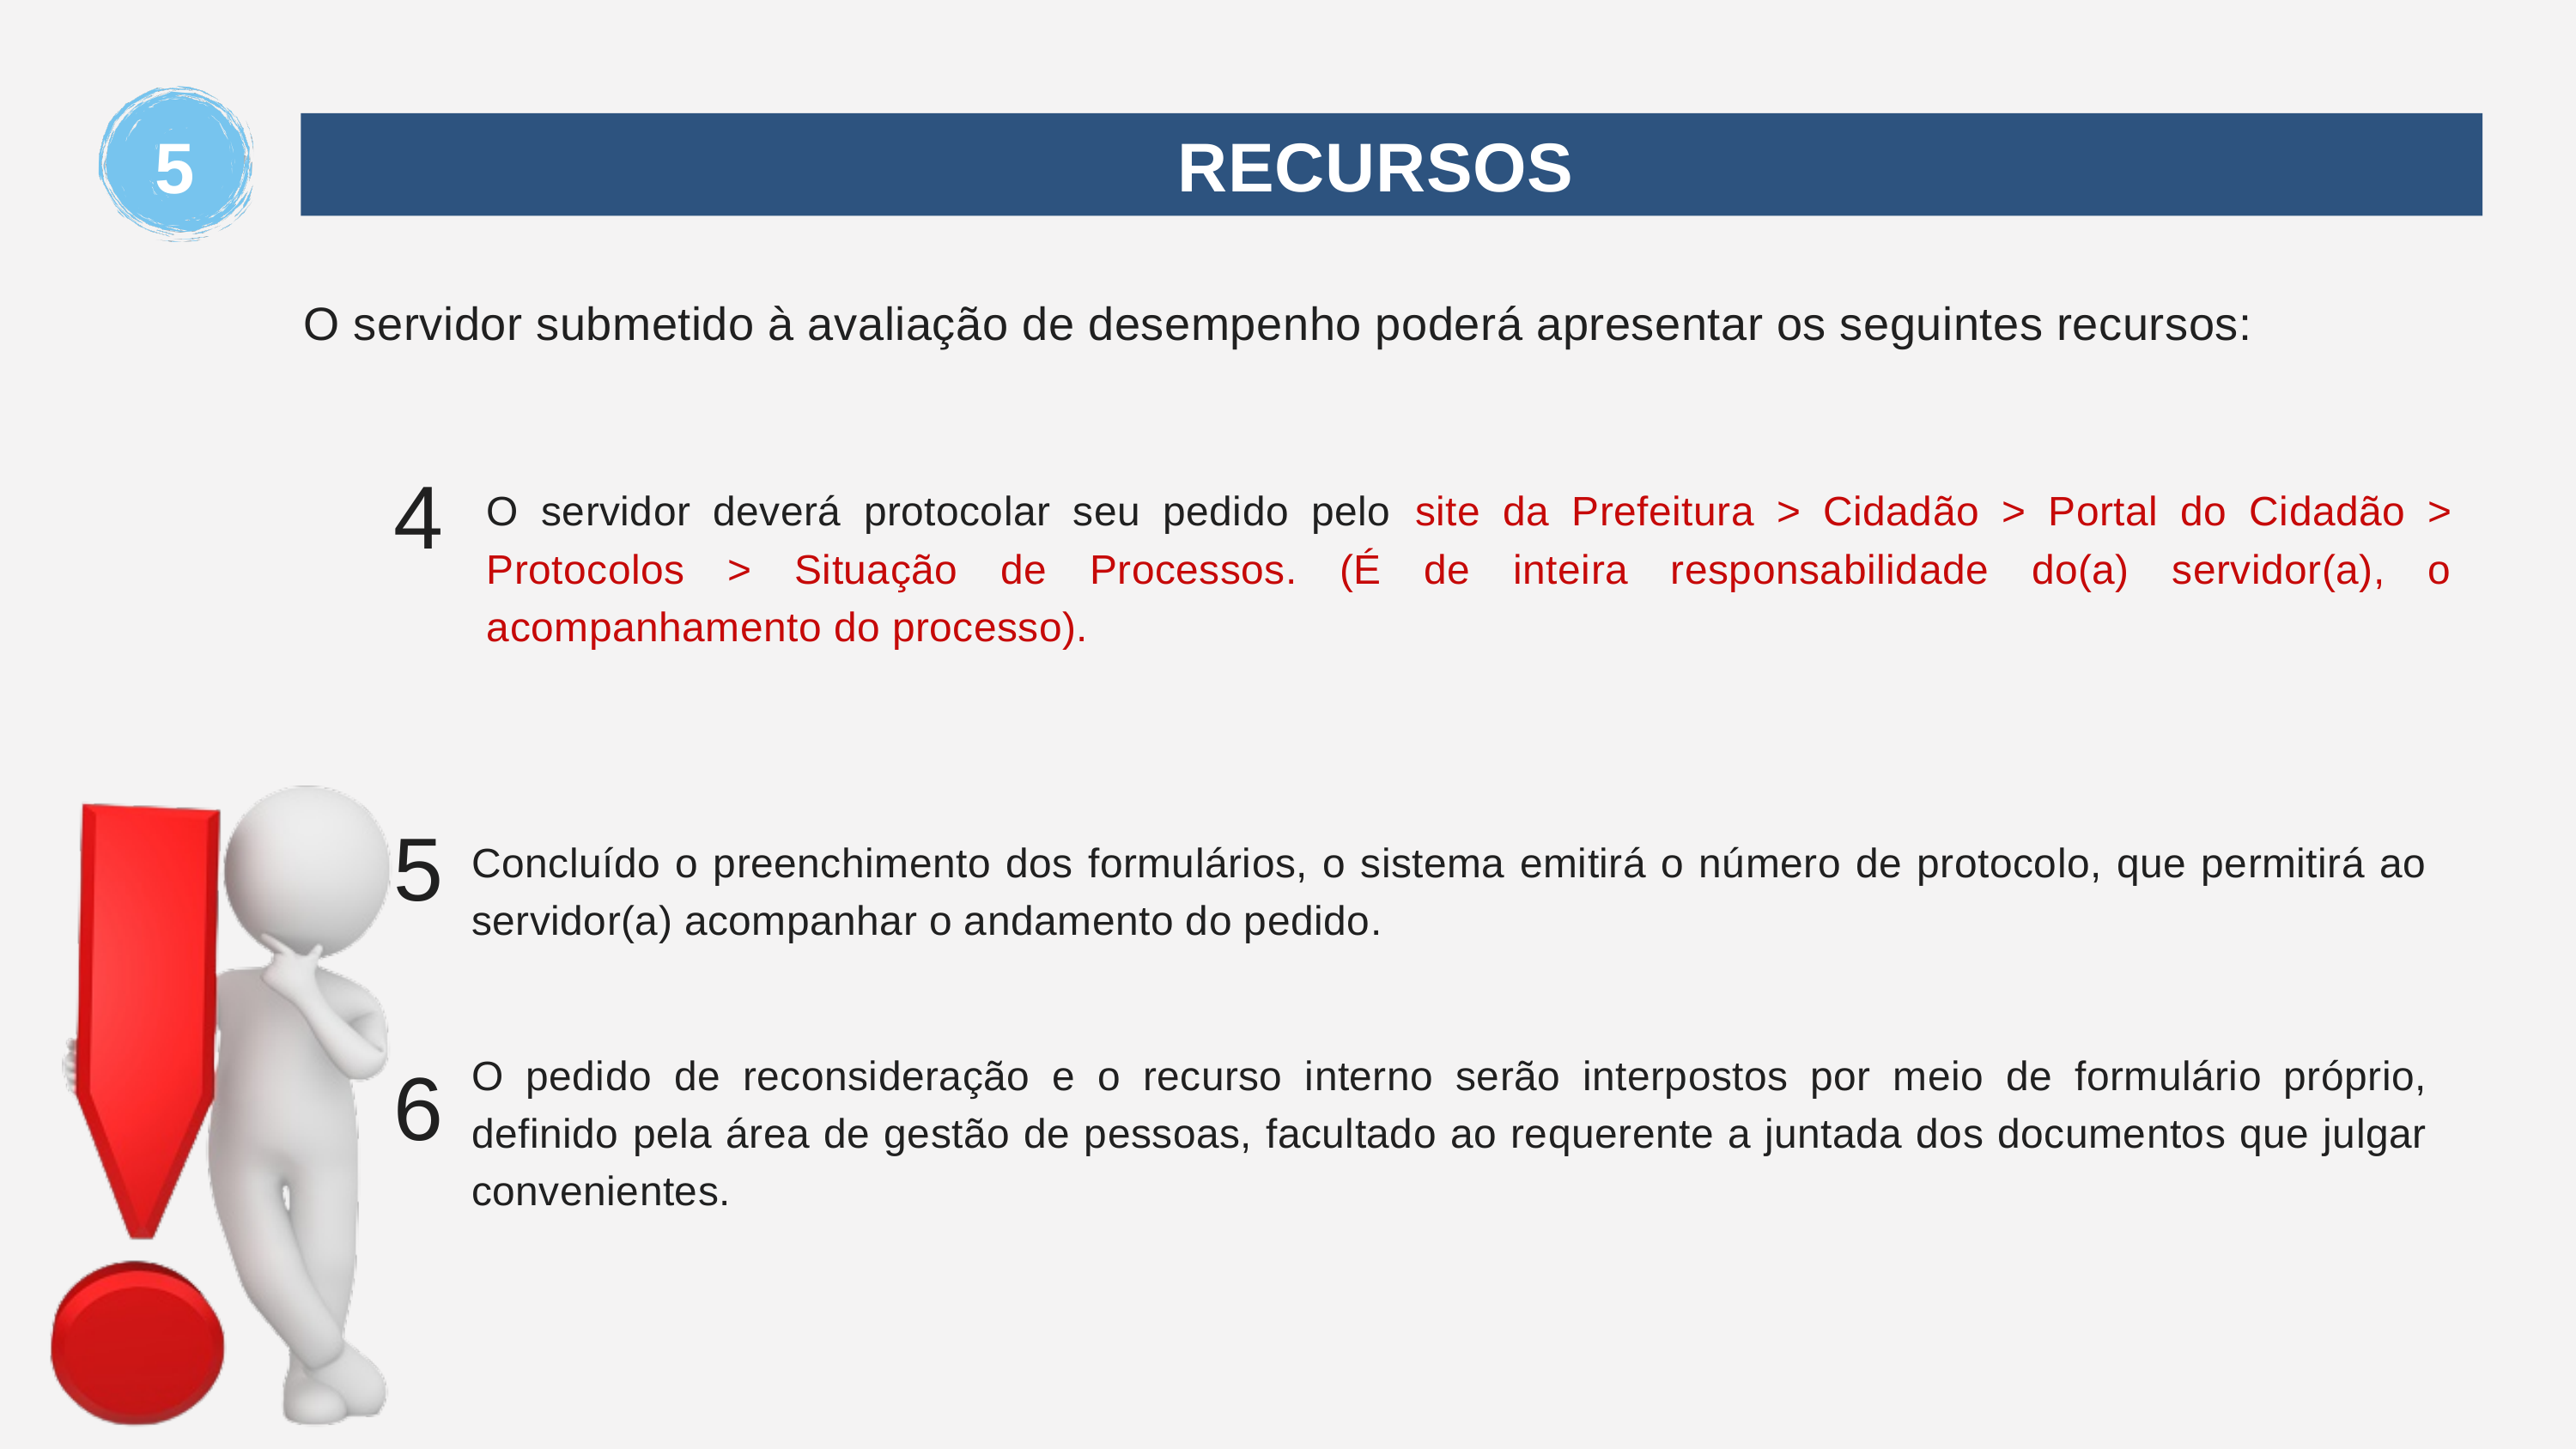

RECURSOS
5
O servidor submetido à avaliação de desempenho poderá apresentar os seguintes recursos:

4
O servidor deverá protocolar seu pedido pelo site da Prefeitura > Cidadão > Portal do Cidadão > Protocolos > Situação de Processos. (É de inteira responsabilidade do(a) servidor(a), o acompanhamento do processo).

5
Concluído o preenchimento dos formulários, o sistema emitirá o número de protocolo, que permitirá ao servidor(a) acompanhar o andamento do pedido.

6
O pedido de reconsideração e o recurso interno serão interpostos por meio de formulário próprio, definido pela área de gestão de pessoas, facultado ao requerente a juntada dos documentos que julgar convenientes.